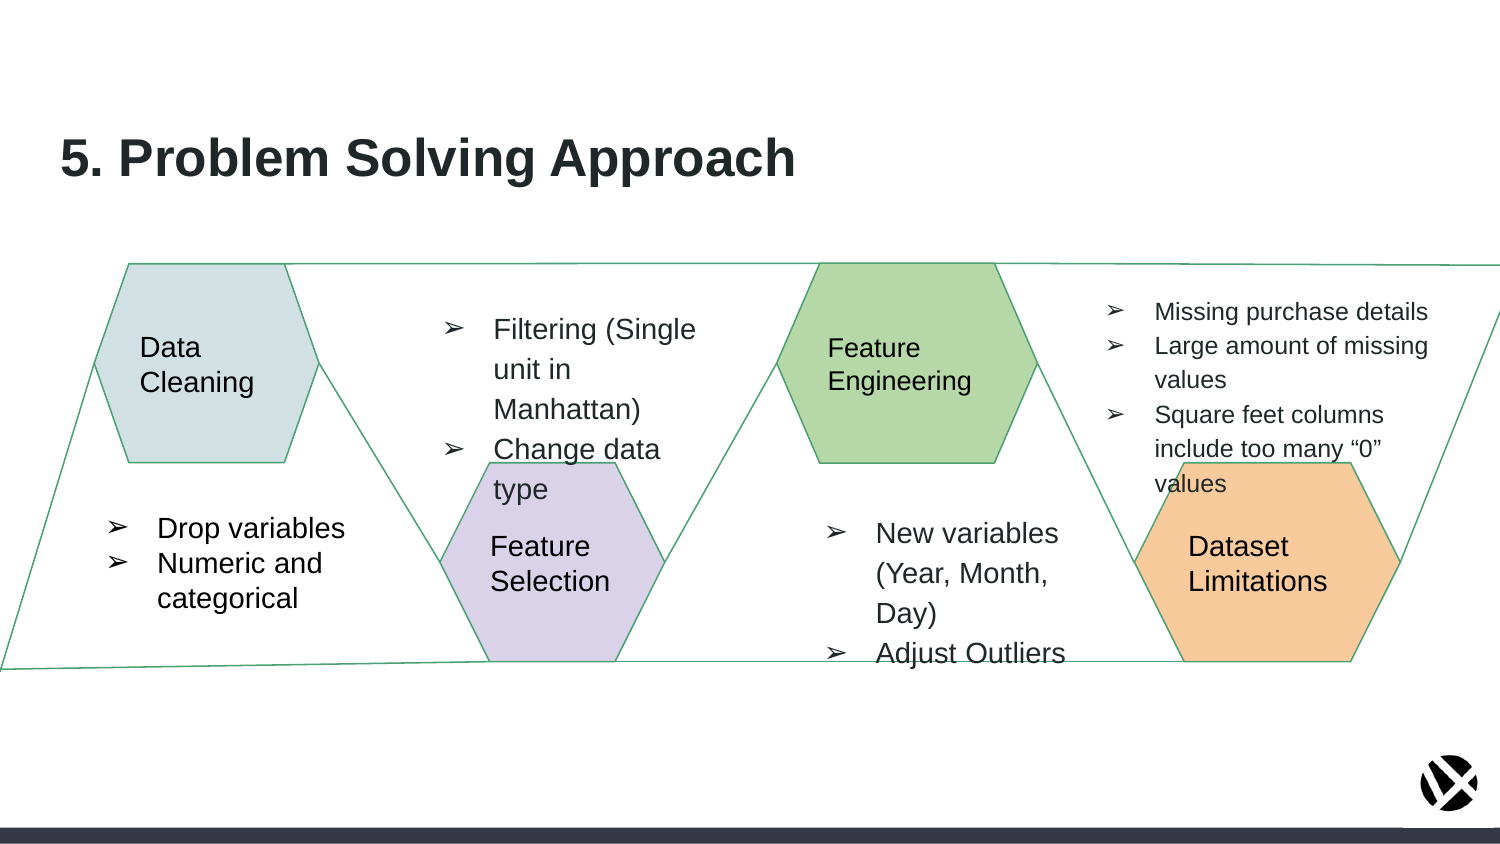

# 5. Problem Solving Approach
Feature Engineering
Data Cleaning
Missing purchase details
Large amount of missing values
Square feet columns include too many “0” values
Filtering (Single unit in Manhattan)
Change data type
Feature Selection
Dataset Limitations
Drop variables
Numeric and categorical
New variables (Year, Month, Day)
Adjust Outliers